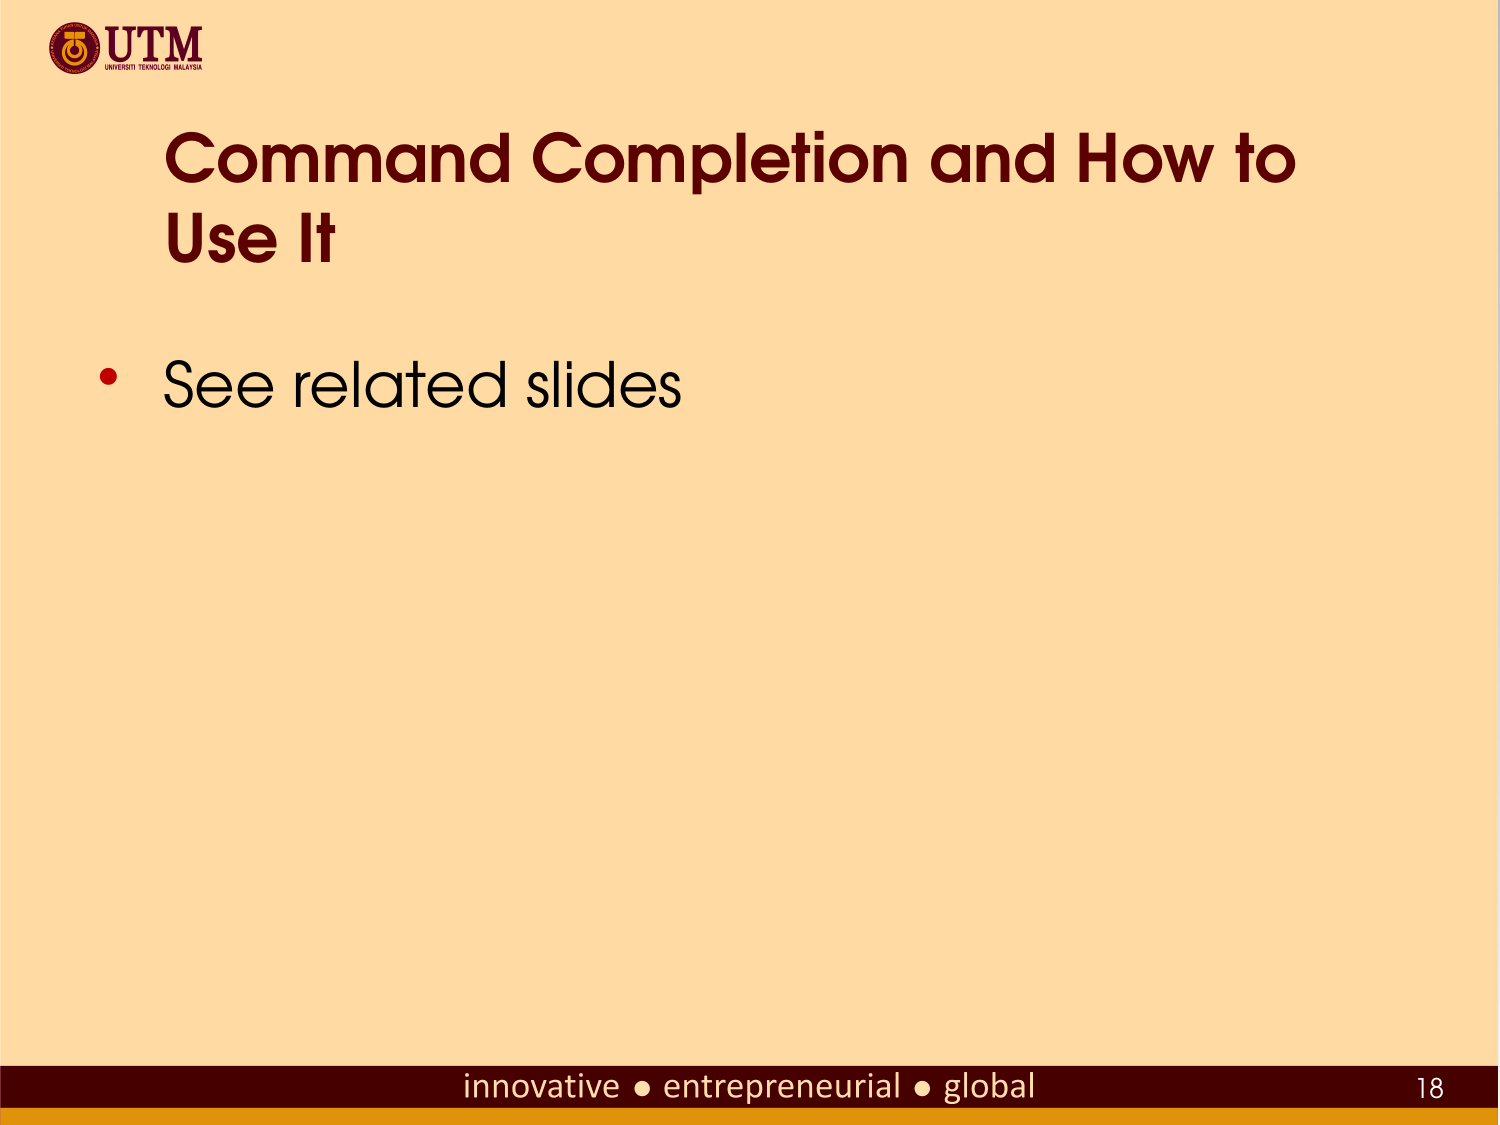

# Command Completion and How to Use It
See related slides